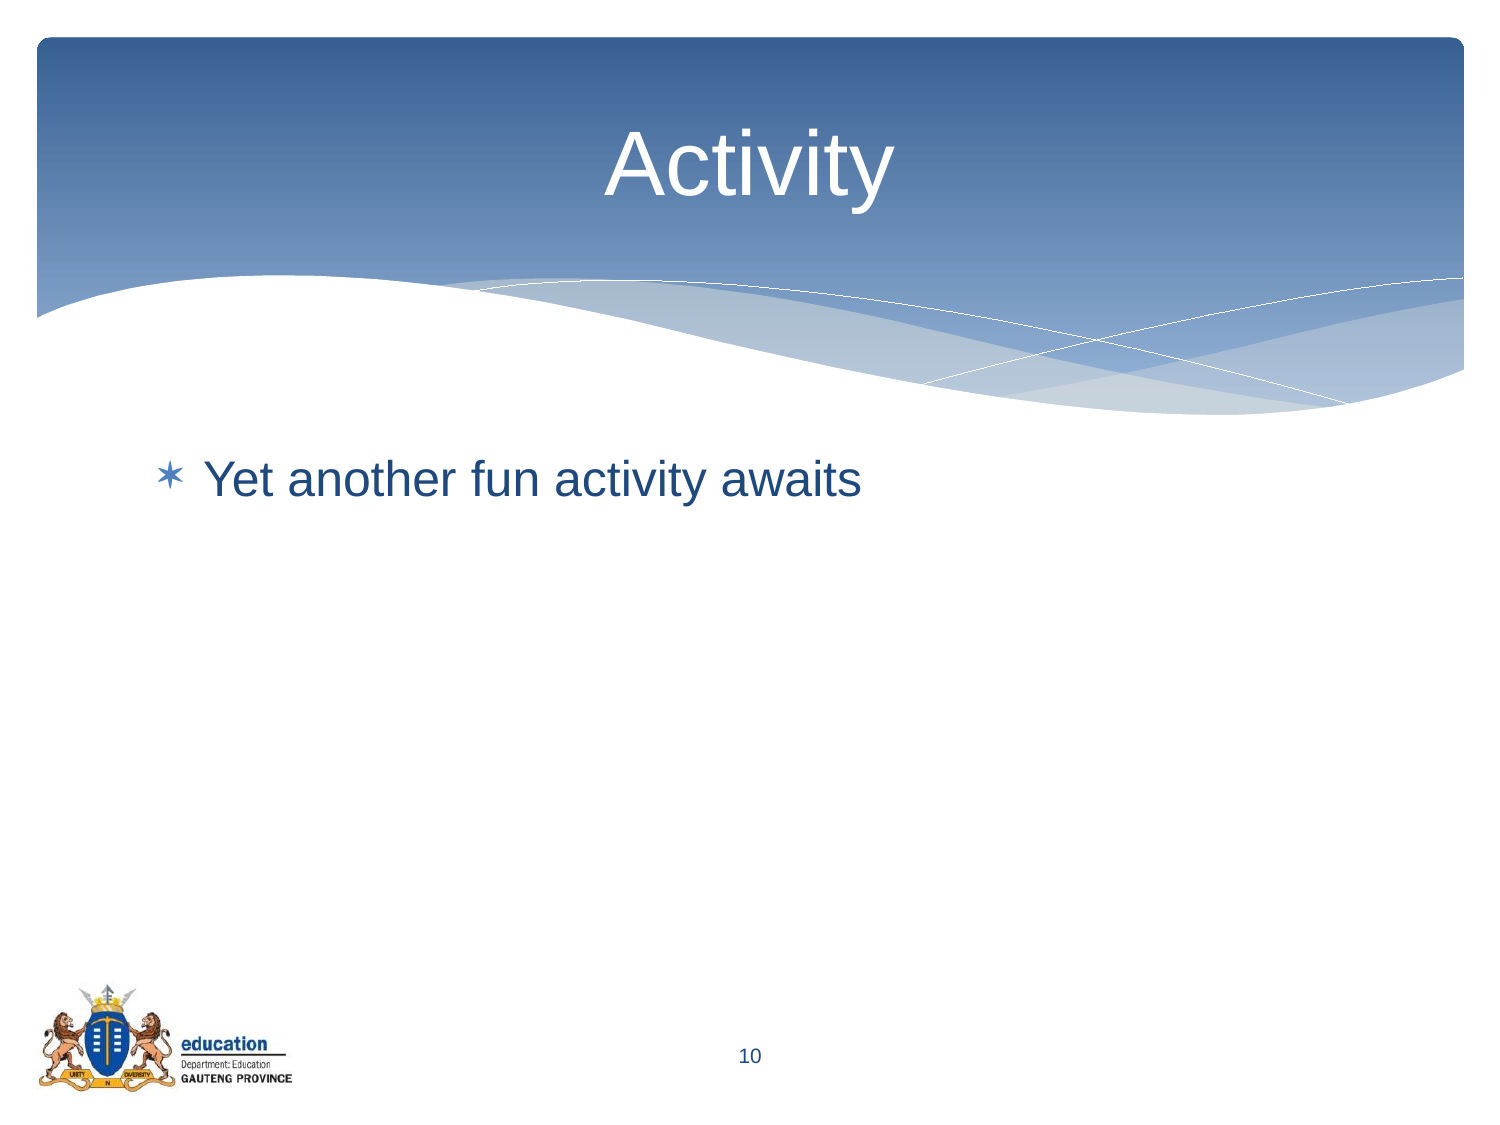

# Activity
Yet another fun activity awaits
10